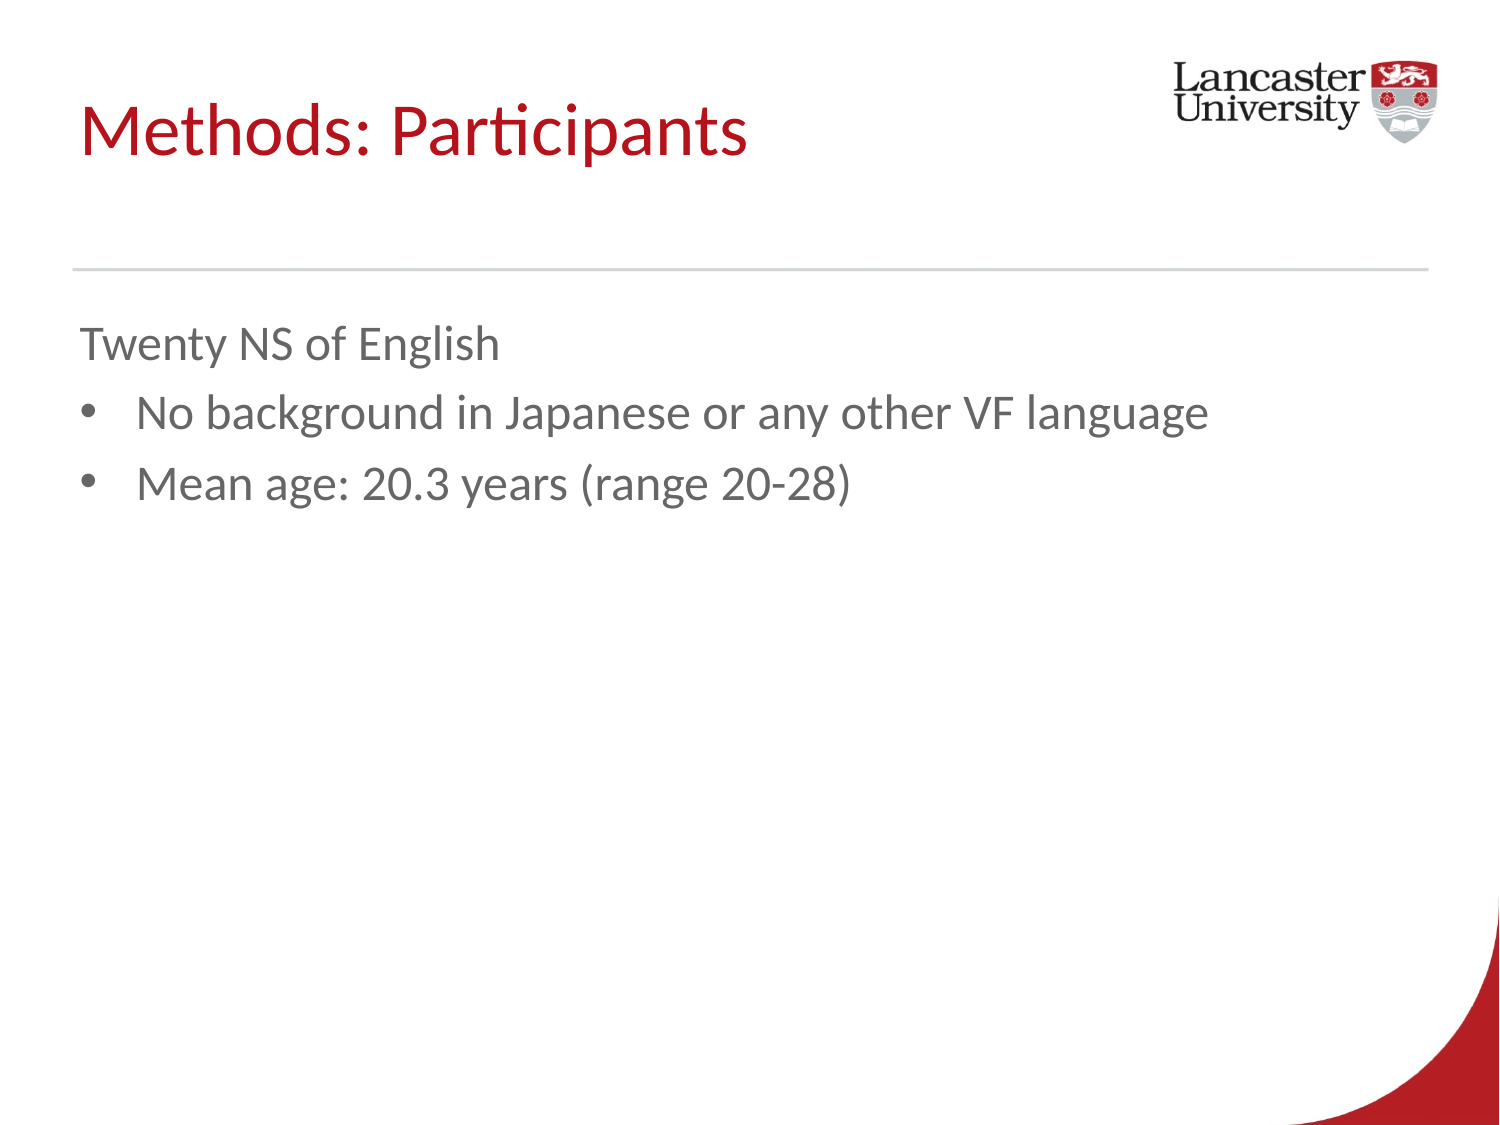

# Methods: Participants
Twenty NS of English
No background in Japanese or any other VF language
Mean age: 20.3 years (range 20-28)